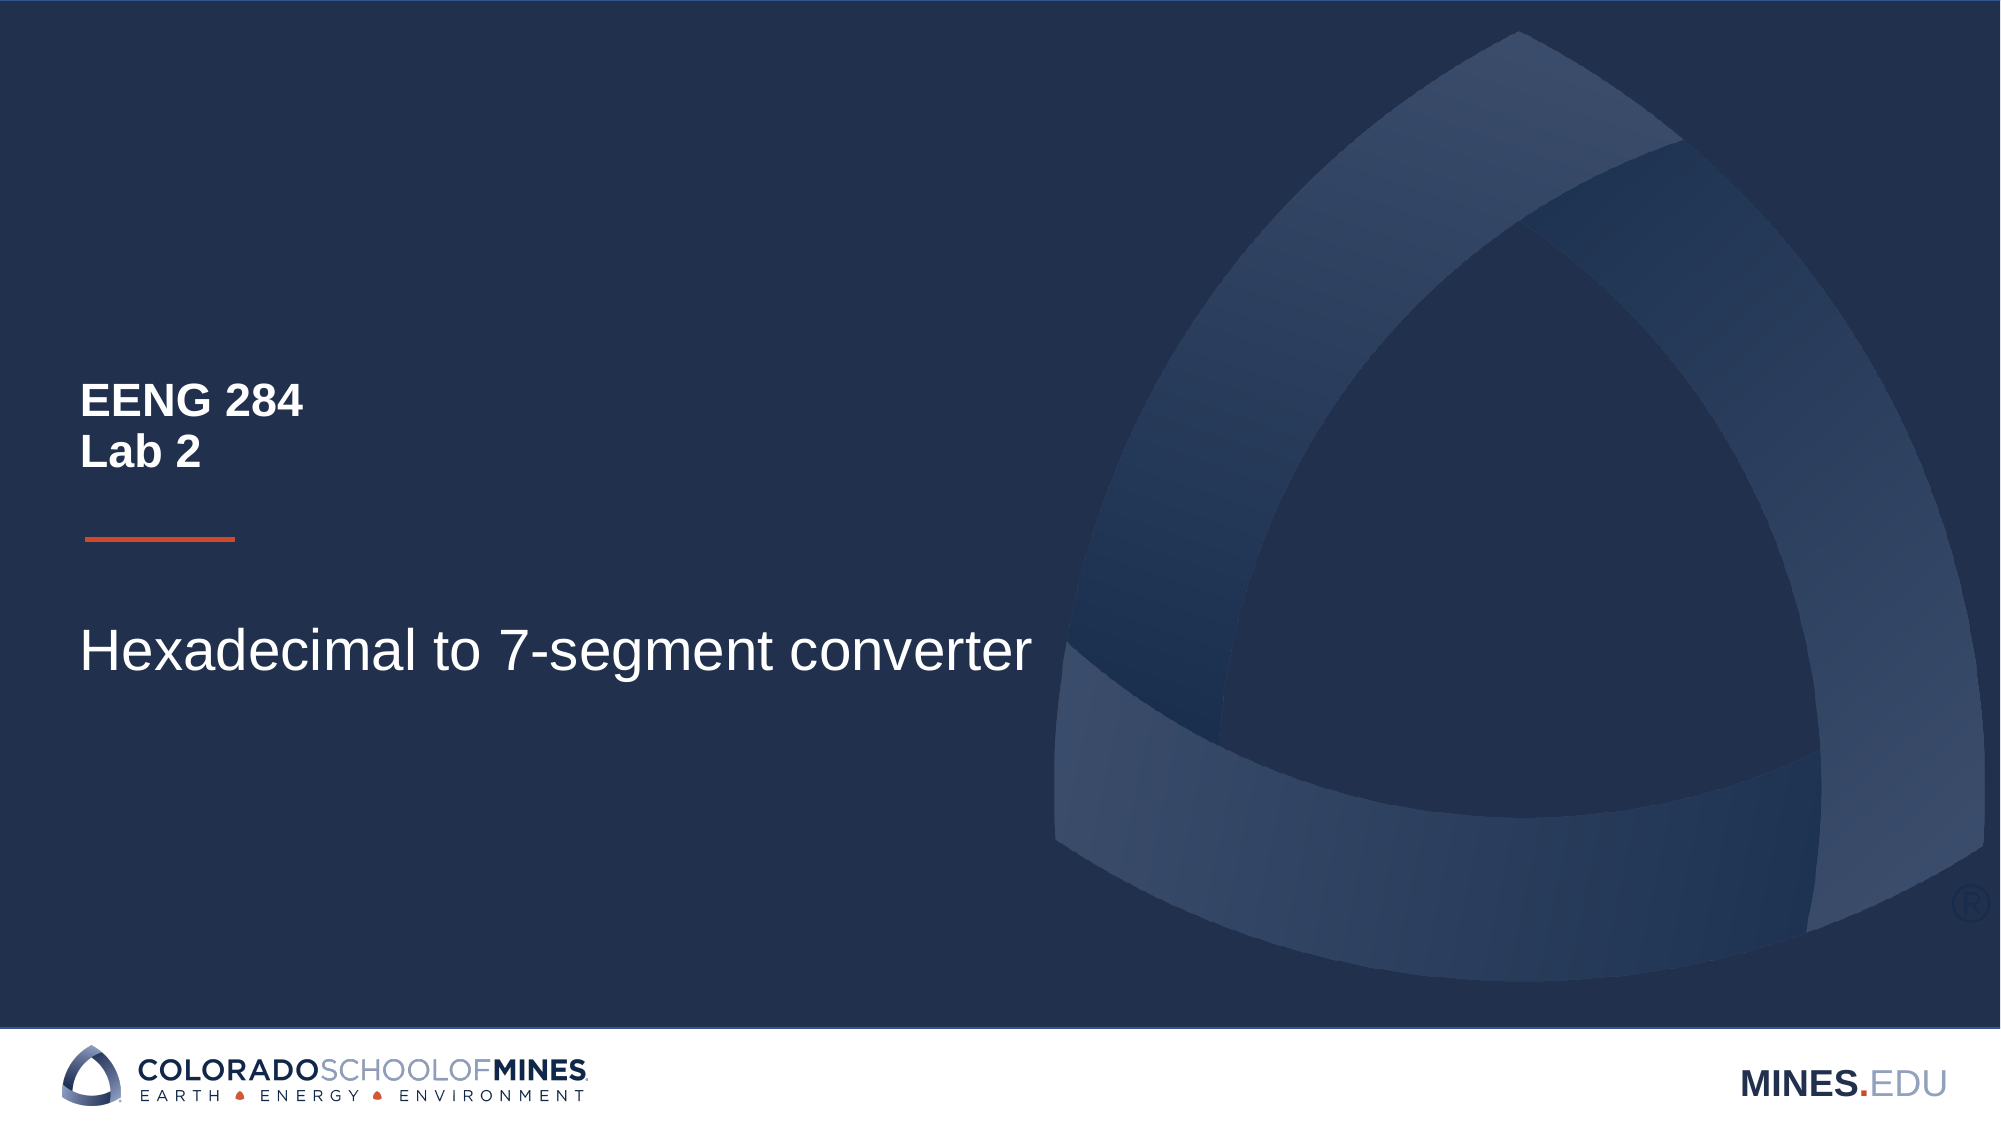

# EENG 284 Lab 2
Hexadecimal to 7-segment converter